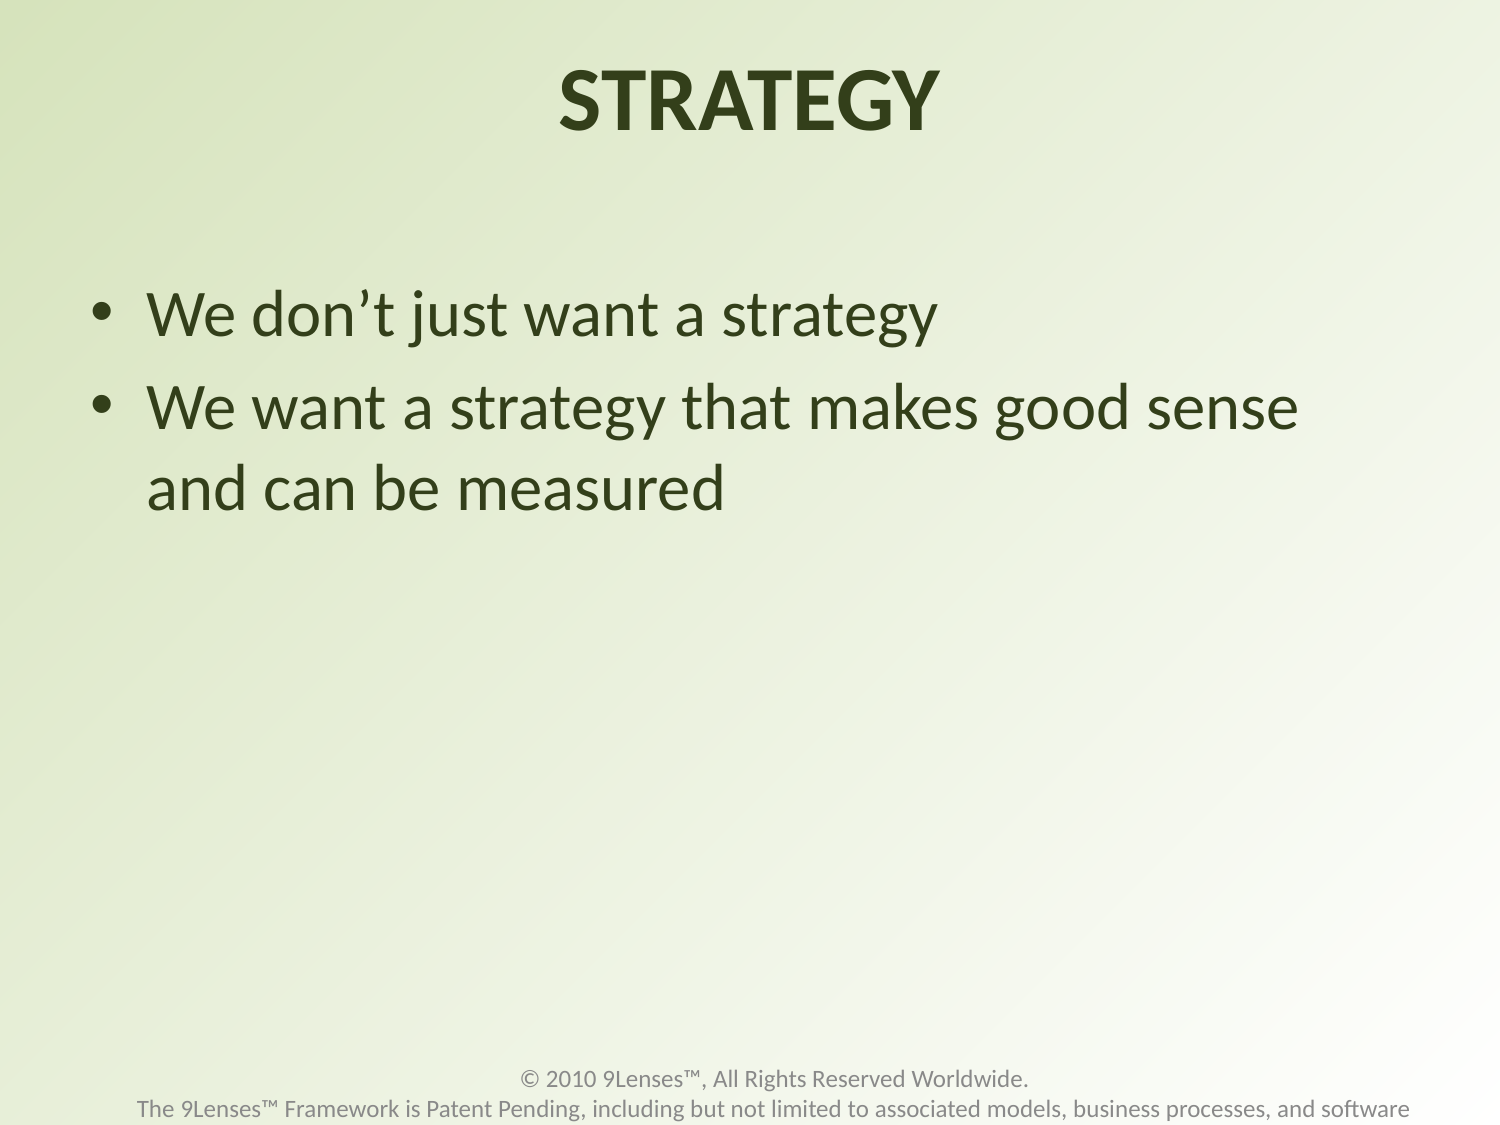

# STRATEGY
We don’t just want a strategy
We want a strategy that makes good sense and can be measured